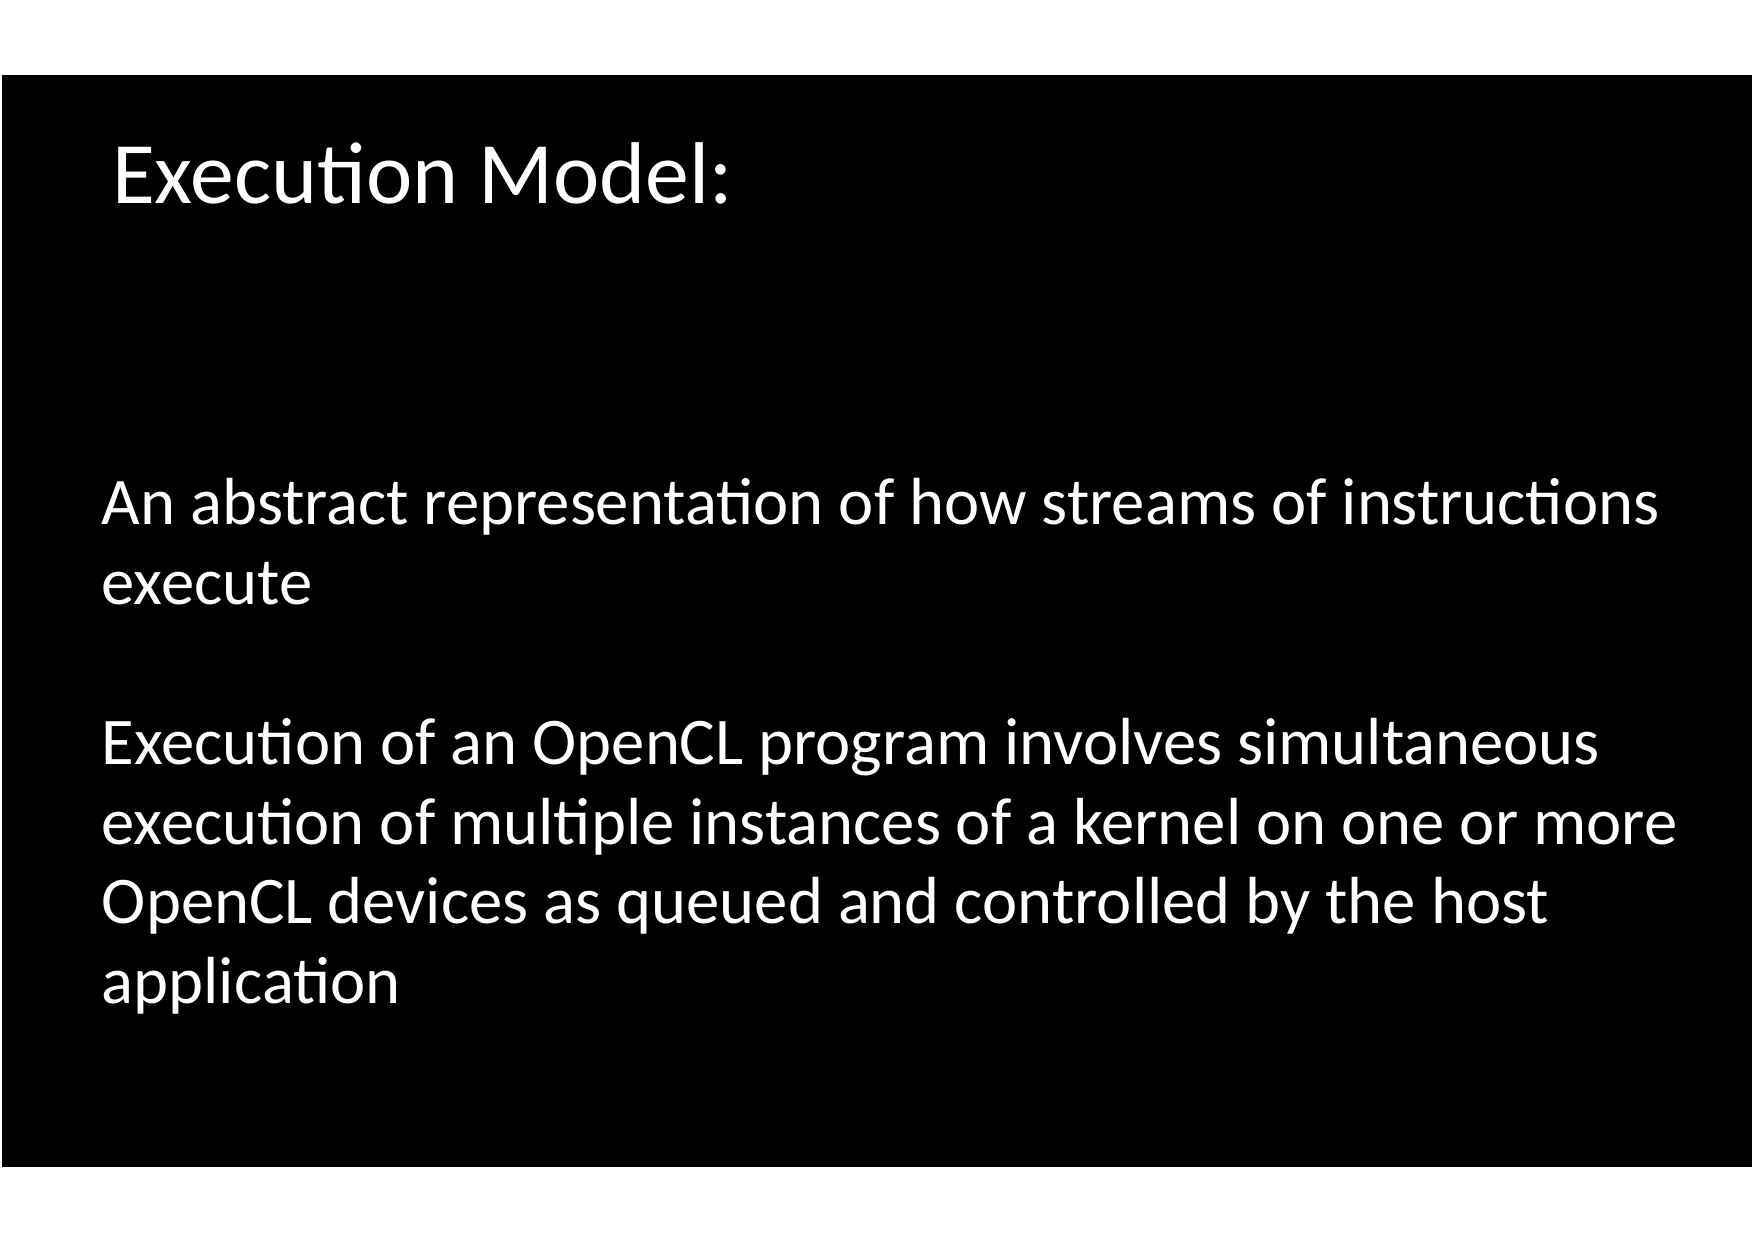

Execution Model:
An abstract representation of how streams of instructions execute

Execution of an OpenCL program involves simultaneous execution of multiple instances of a kernel on one or more OpenCL devices as queued and controlled by the host application